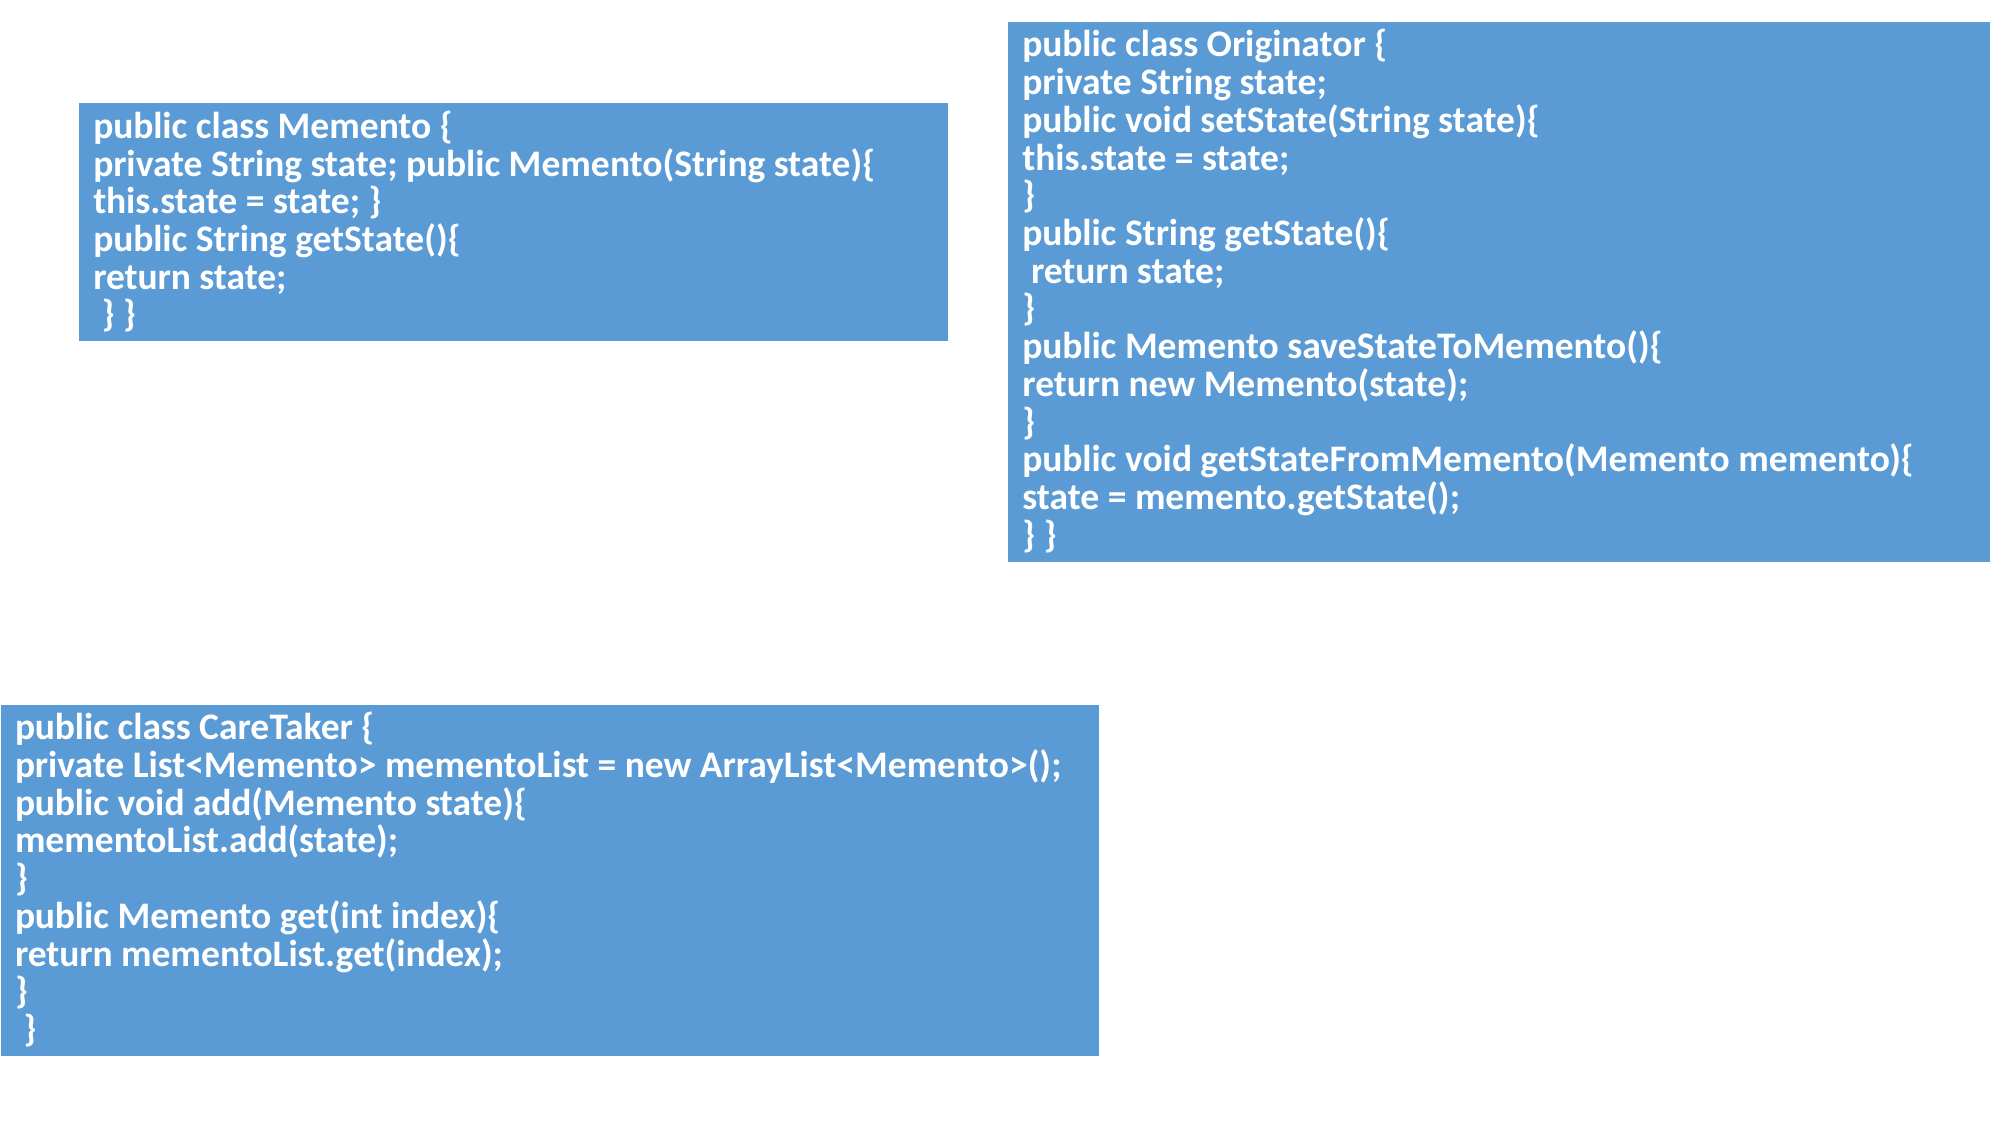

| public class Originator { private String state; public void setState(String state){ this.state = state; } public String getState(){ return state; } public Memento saveStateToMemento(){ return new Memento(state); } public void getStateFromMemento(Memento memento){ state = memento.getState(); } } |
| --- |
#
| public class Memento { private String state; public Memento(String state){ this.state = state; } public String getState(){ return state; } } |
| --- |
| public class CareTaker { private List<Memento> mementoList = new ArrayList<Memento>(); public void add(Memento state){ mementoList.add(state); } public Memento get(int index){ return mementoList.get(index); } } |
| --- |